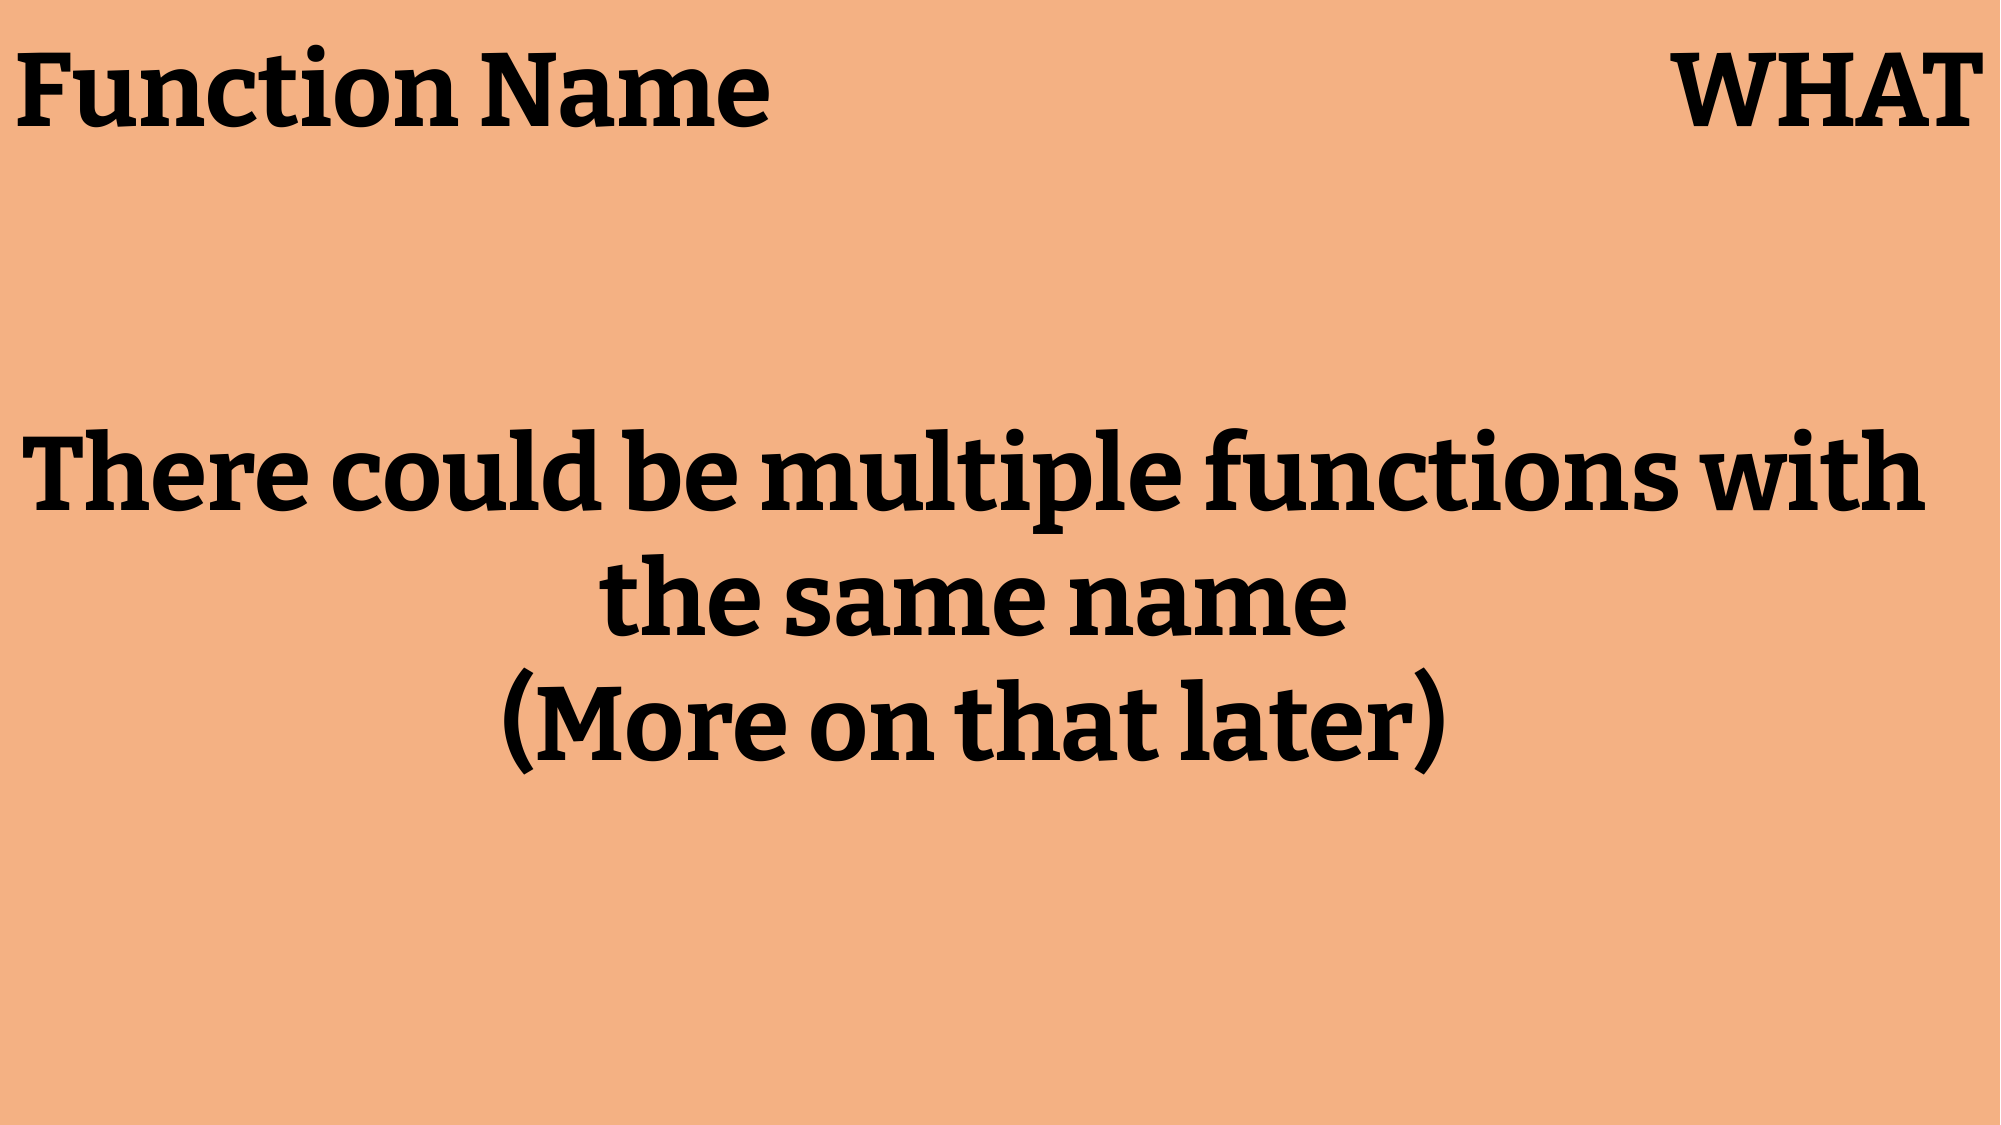

Function Name
WHAT
There could be multiple functions with the same name
(More on that later)